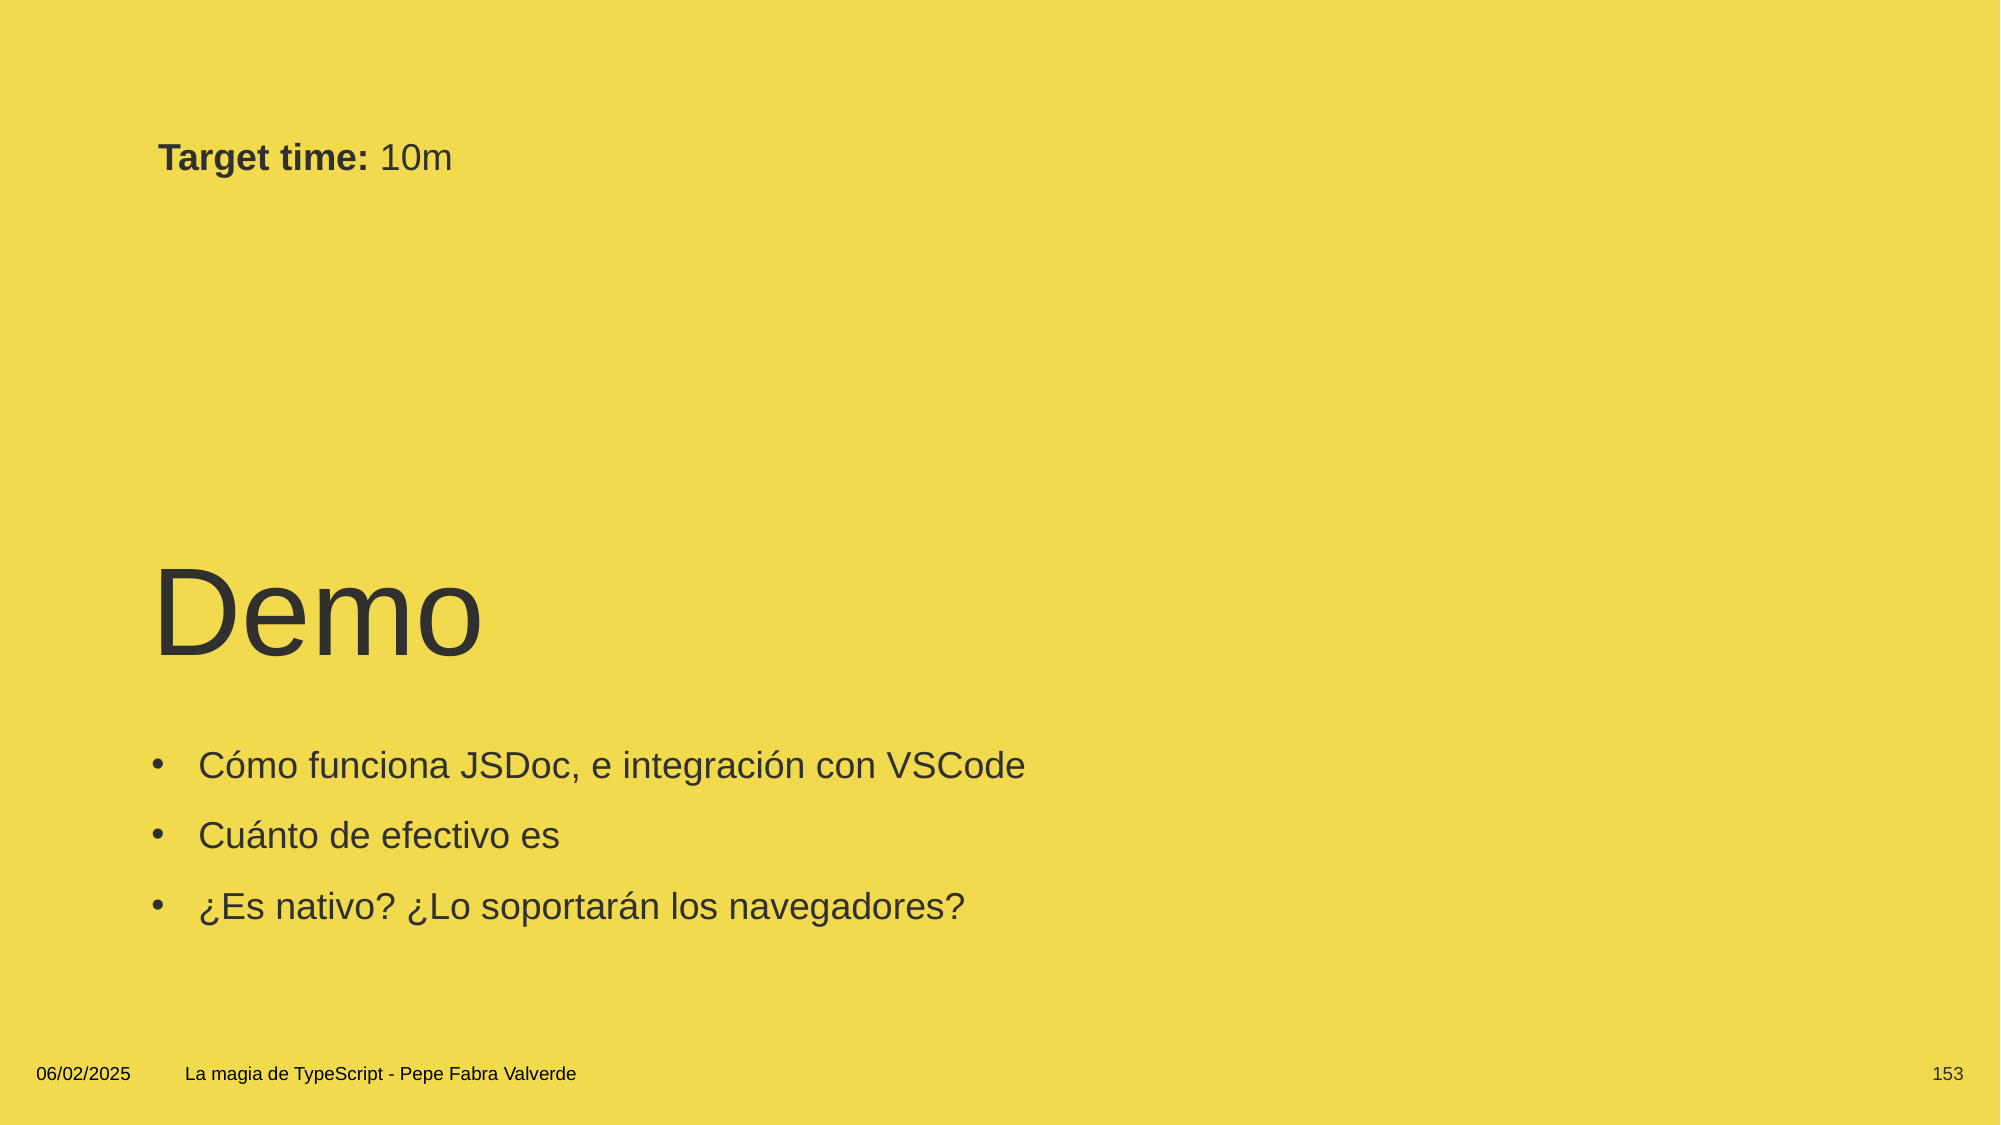

# Demo
Target time: 10m
Cómo funciona JSDoc, e integración con VSCode
Cuánto de efectivo es
¿Es nativo? ¿Lo soportarán los navegadores?
06/02/2025
La magia de TypeScript - Pepe Fabra Valverde
153